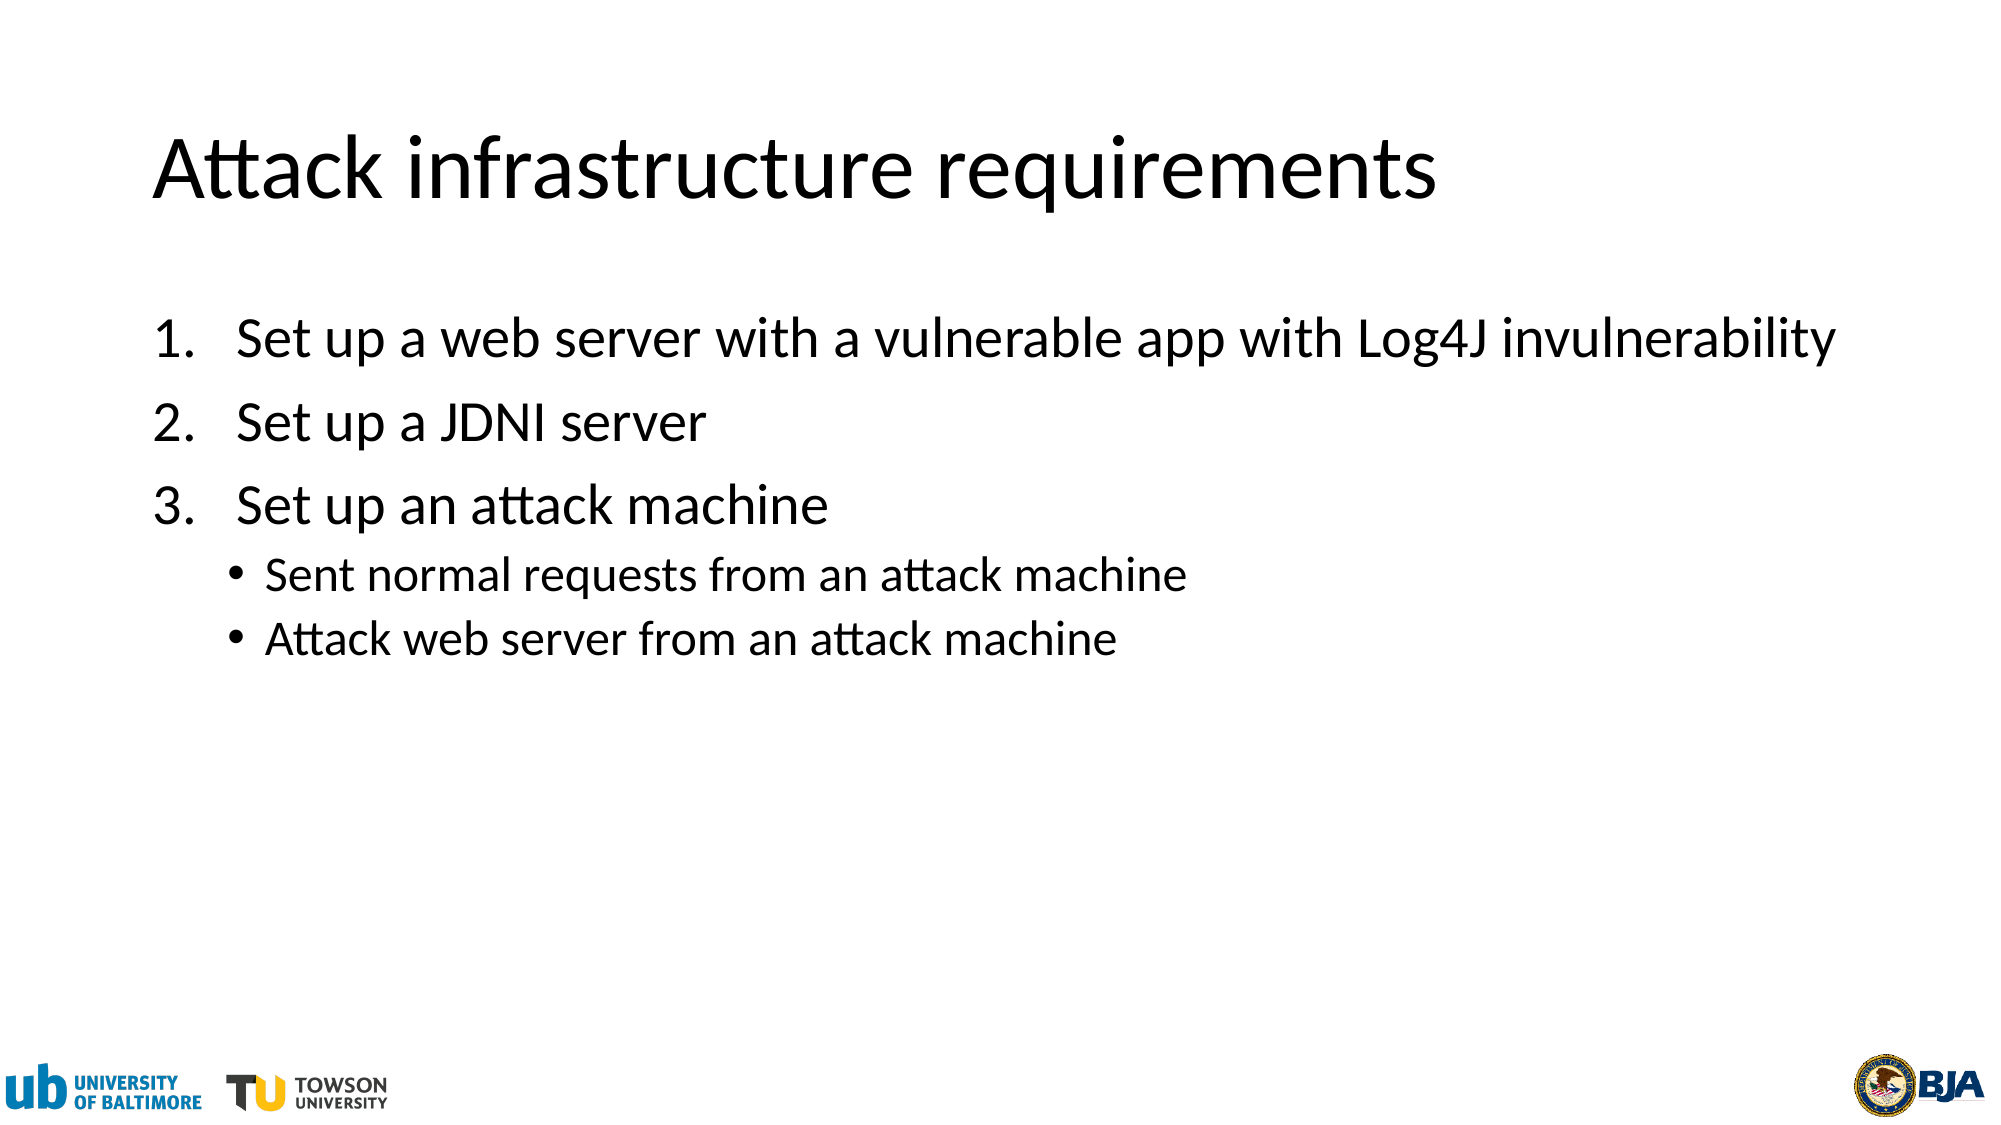

# Attack infrastructure requirements
Set up a web server with a vulnerable app with Log4J invulnerability
Set up a JDNI server
Set up an attack machine
Sent normal requests from an attack machine
Attack web server from an attack machine